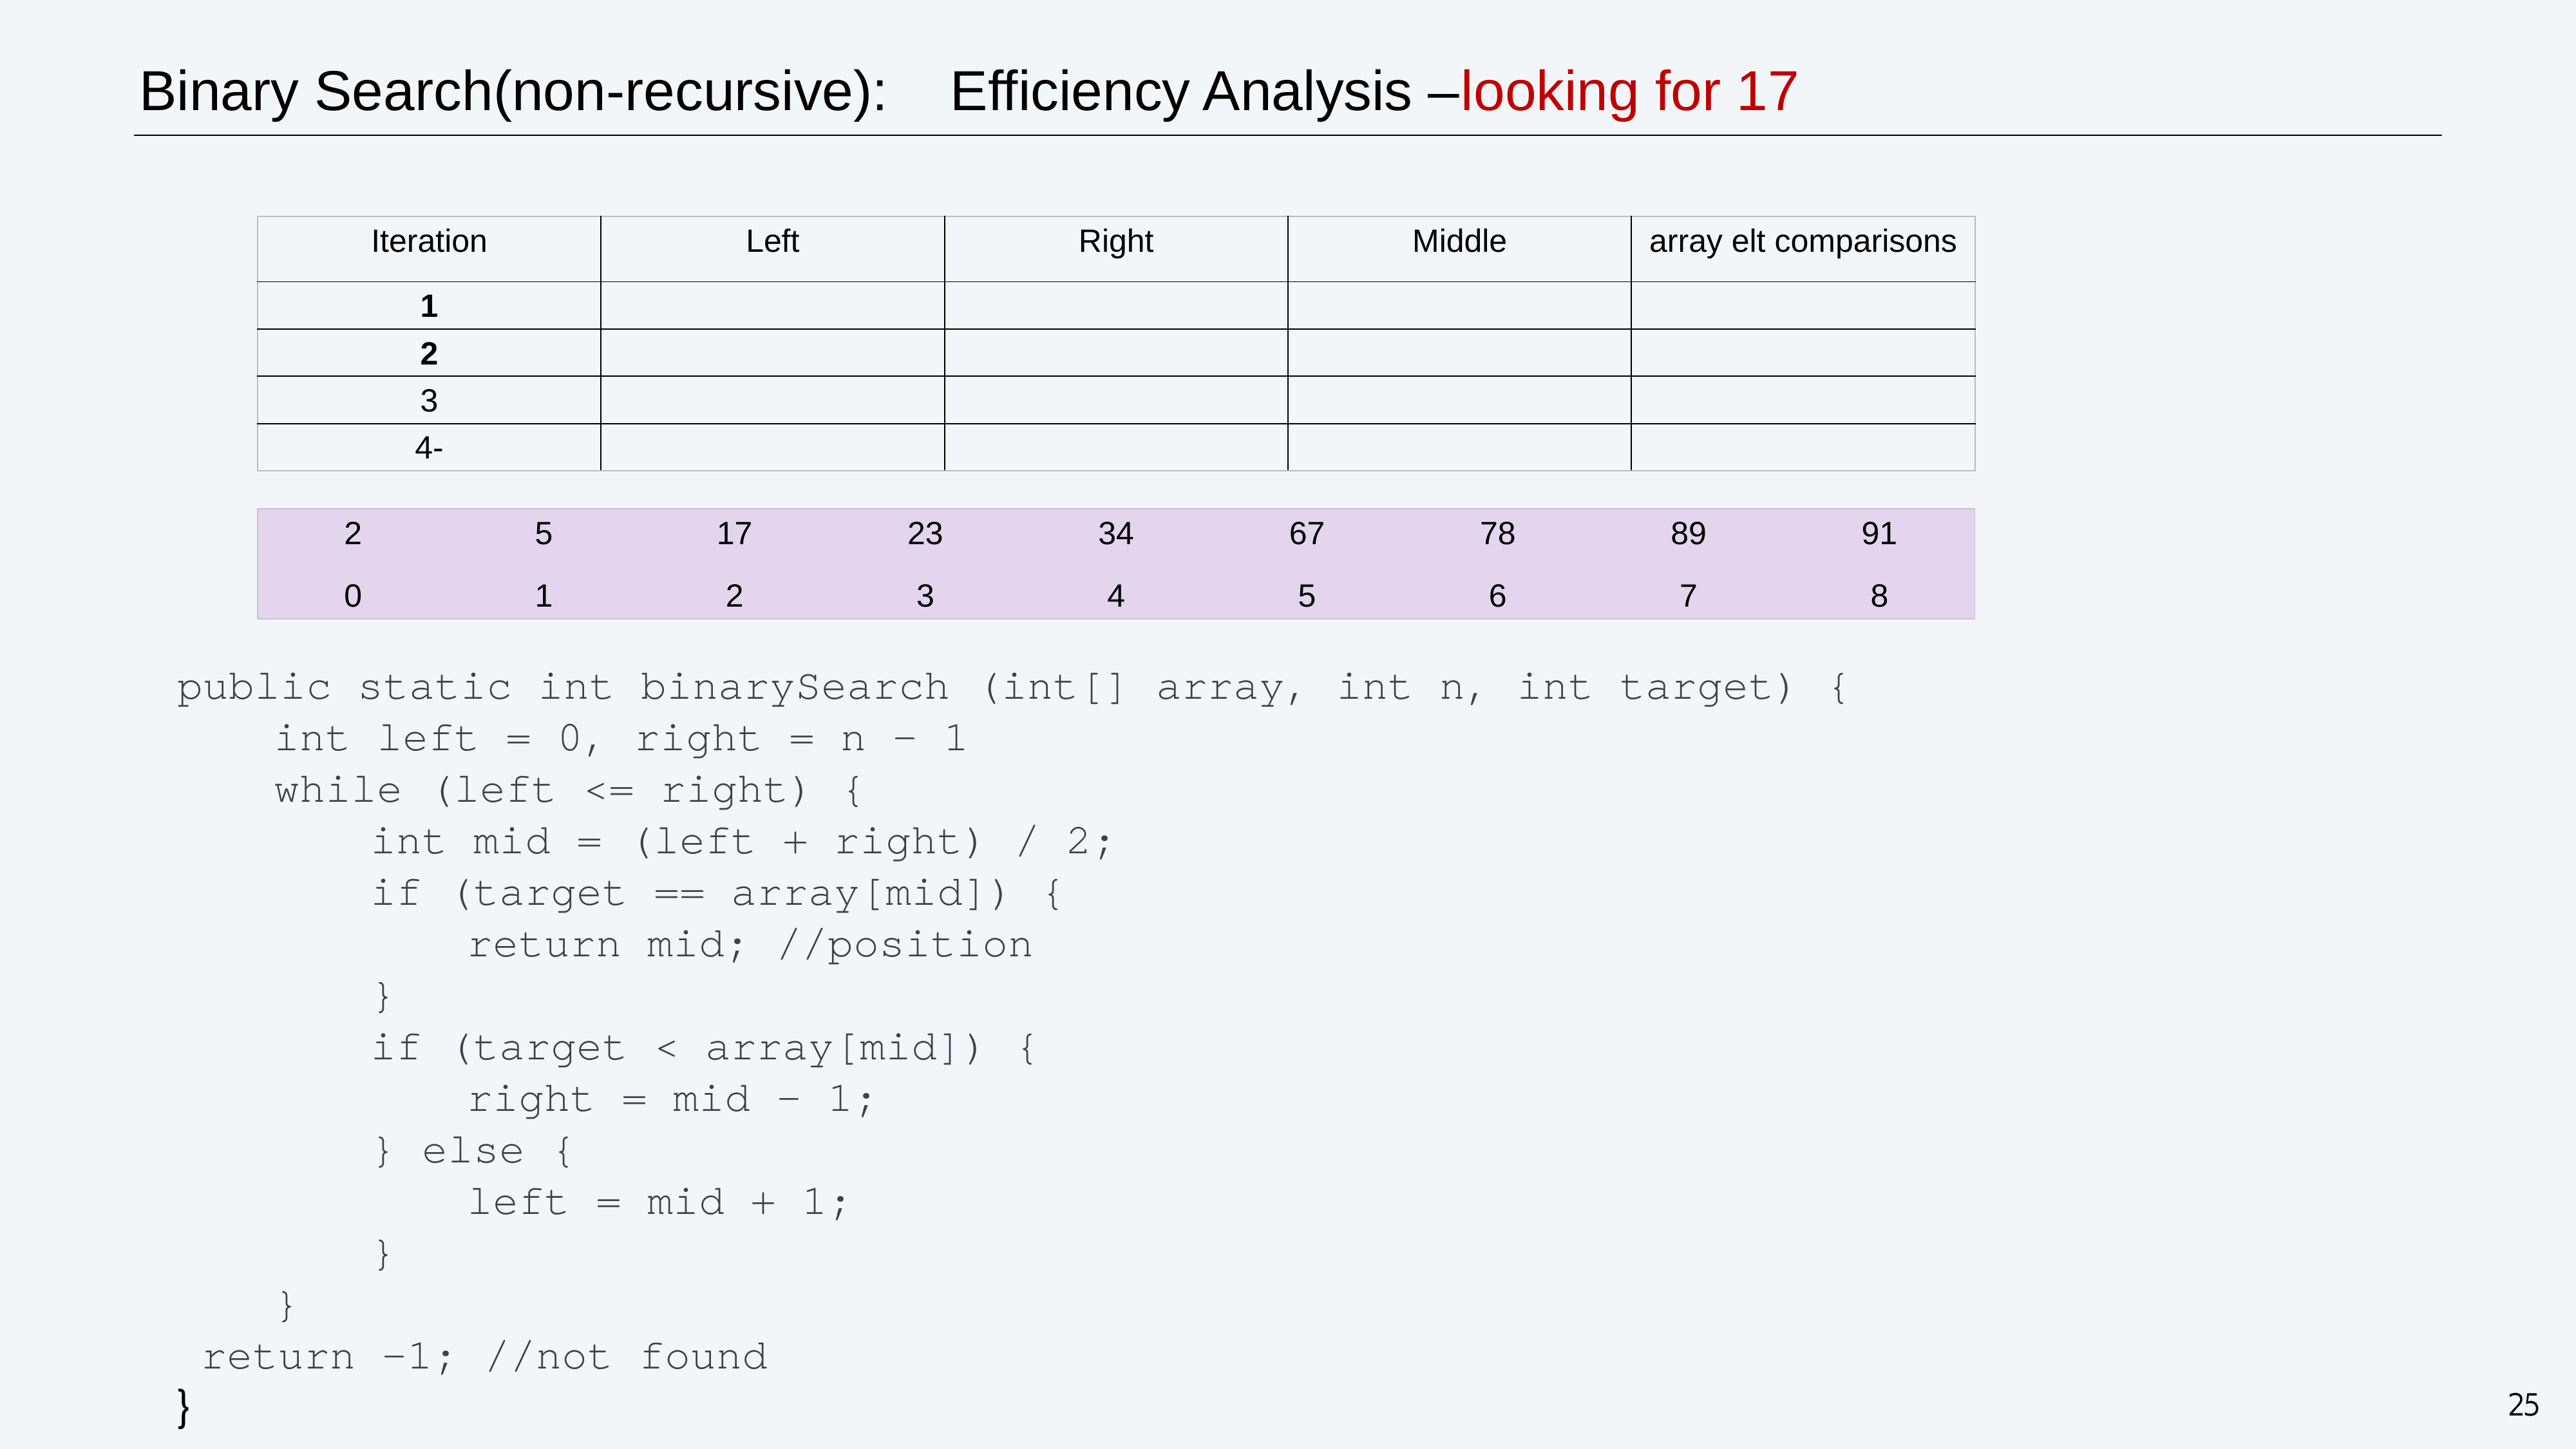

CS111: Centeno-Trees
# Binary Search(non-recursive):    Efficiency Analysis –looking for 17
| Iteration | Left | Right | Middle | array elt comparisons |
| --- | --- | --- | --- | --- |
| 1 |  |  |  |  |
| 2 |  |  |  |  |
| 3 |  |  |  |  |
| 4- |  |  |  |  |
| 2 | 5 | 17 | 23 | 34 | 67 | 78 | 89 | 91 |
| --- | --- | --- | --- | --- | --- | --- | --- | --- |
| 0 | 1 | 2 | 3 | 4 | 5 | 6 | 7 | 8 |
public static int binarySearch (int[] array, int n, int target) {
	int left = 0, right = n - 1
	while (left <= right) {
		int mid = (left + right) / 2;
		if (target == array[mid]) {
			return mid; //position
		}
		if (target < array[mid]) {
			right = mid - 1;
		} else {
			left = mid + 1;
		}
	}
return -1; //not found
}
25